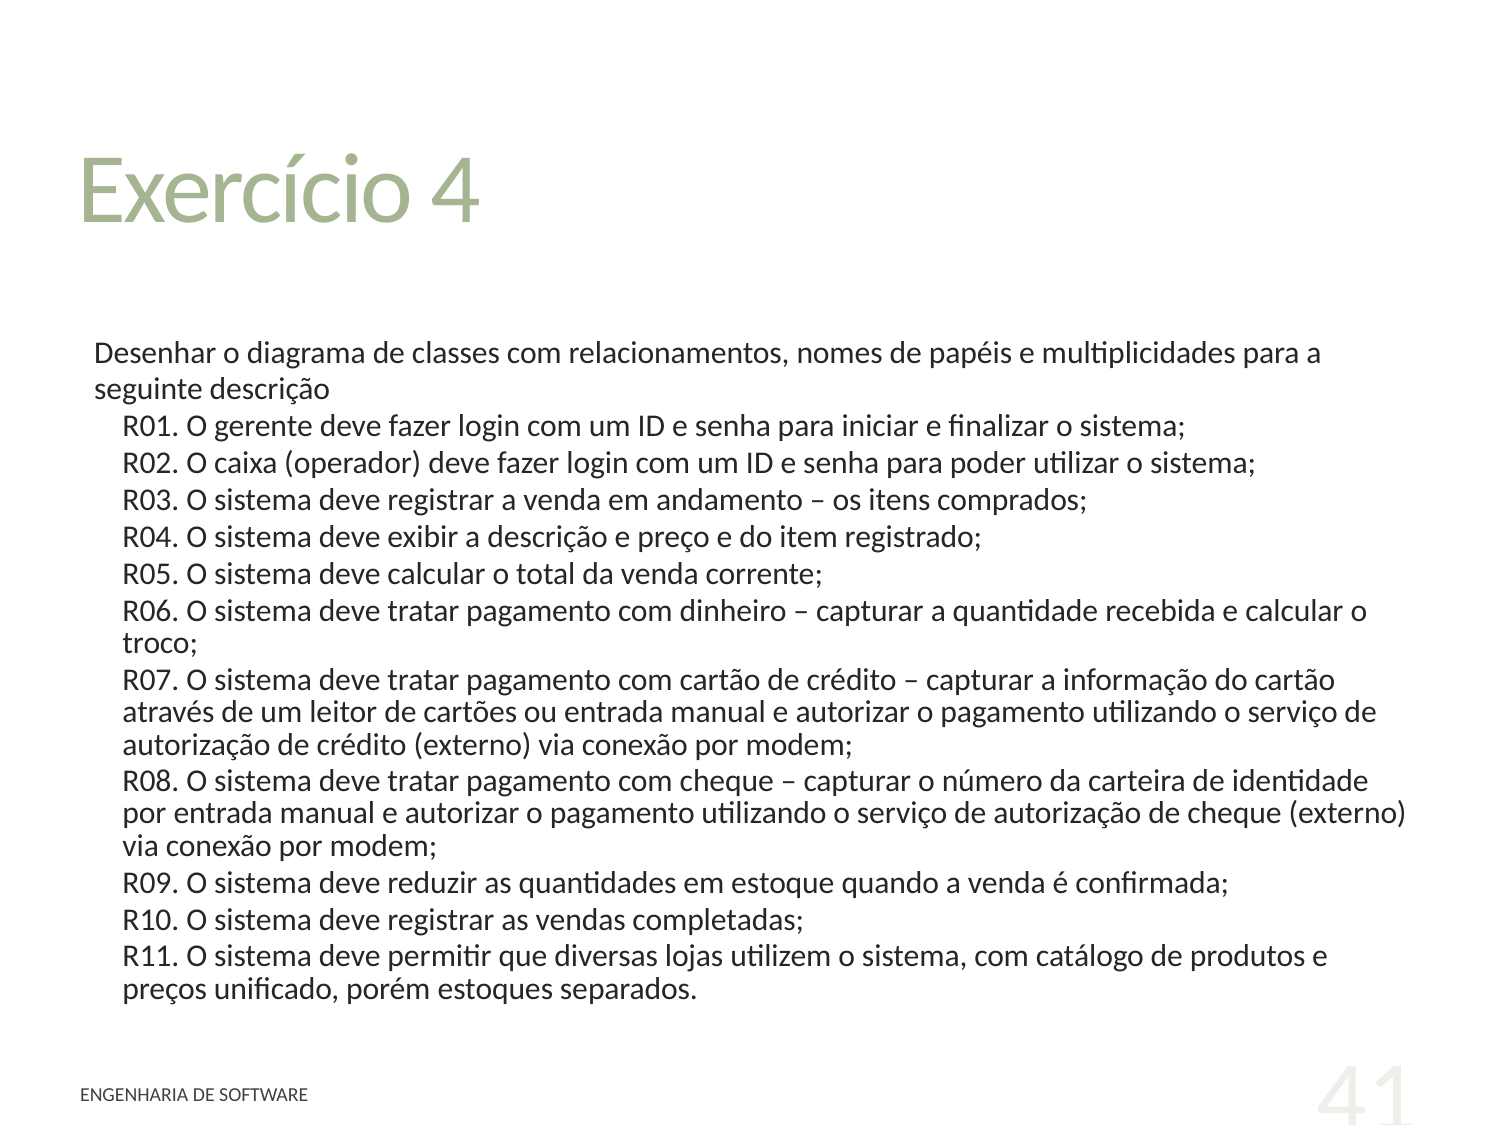

# Exercício 4
Desenhar o diagrama de classes com relacionamentos, nomes de papéis e multiplicidades para a seguinte descrição
R01. O gerente deve fazer login com um ID e senha para iniciar e finalizar o sistema;
R02. O caixa (operador) deve fazer login com um ID e senha para poder utilizar o sistema;
R03. O sistema deve registrar a venda em andamento – os itens comprados;
R04. O sistema deve exibir a descrição e preço e do item registrado;
R05. O sistema deve calcular o total da venda corrente;
R06. O sistema deve tratar pagamento com dinheiro – capturar a quantidade recebida e calcular o troco;
R07. O sistema deve tratar pagamento com cartão de crédito – capturar a informação do cartão através de um leitor de cartões ou entrada manual e autorizar o pagamento utilizando o serviço de autorização de crédito (externo) via conexão por modem;
R08. O sistema deve tratar pagamento com cheque – capturar o número da carteira de identidade por entrada manual e autorizar o pagamento utilizando o serviço de autorização de cheque (externo) via conexão por modem;
R09. O sistema deve reduzir as quantidades em estoque quando a venda é confirmada;
R10. O sistema deve registrar as vendas completadas;
R11. O sistema deve permitir que diversas lojas utilizem o sistema, com catálogo de produtos e preços unificado, porém estoques separados.
41
Engenharia de Software